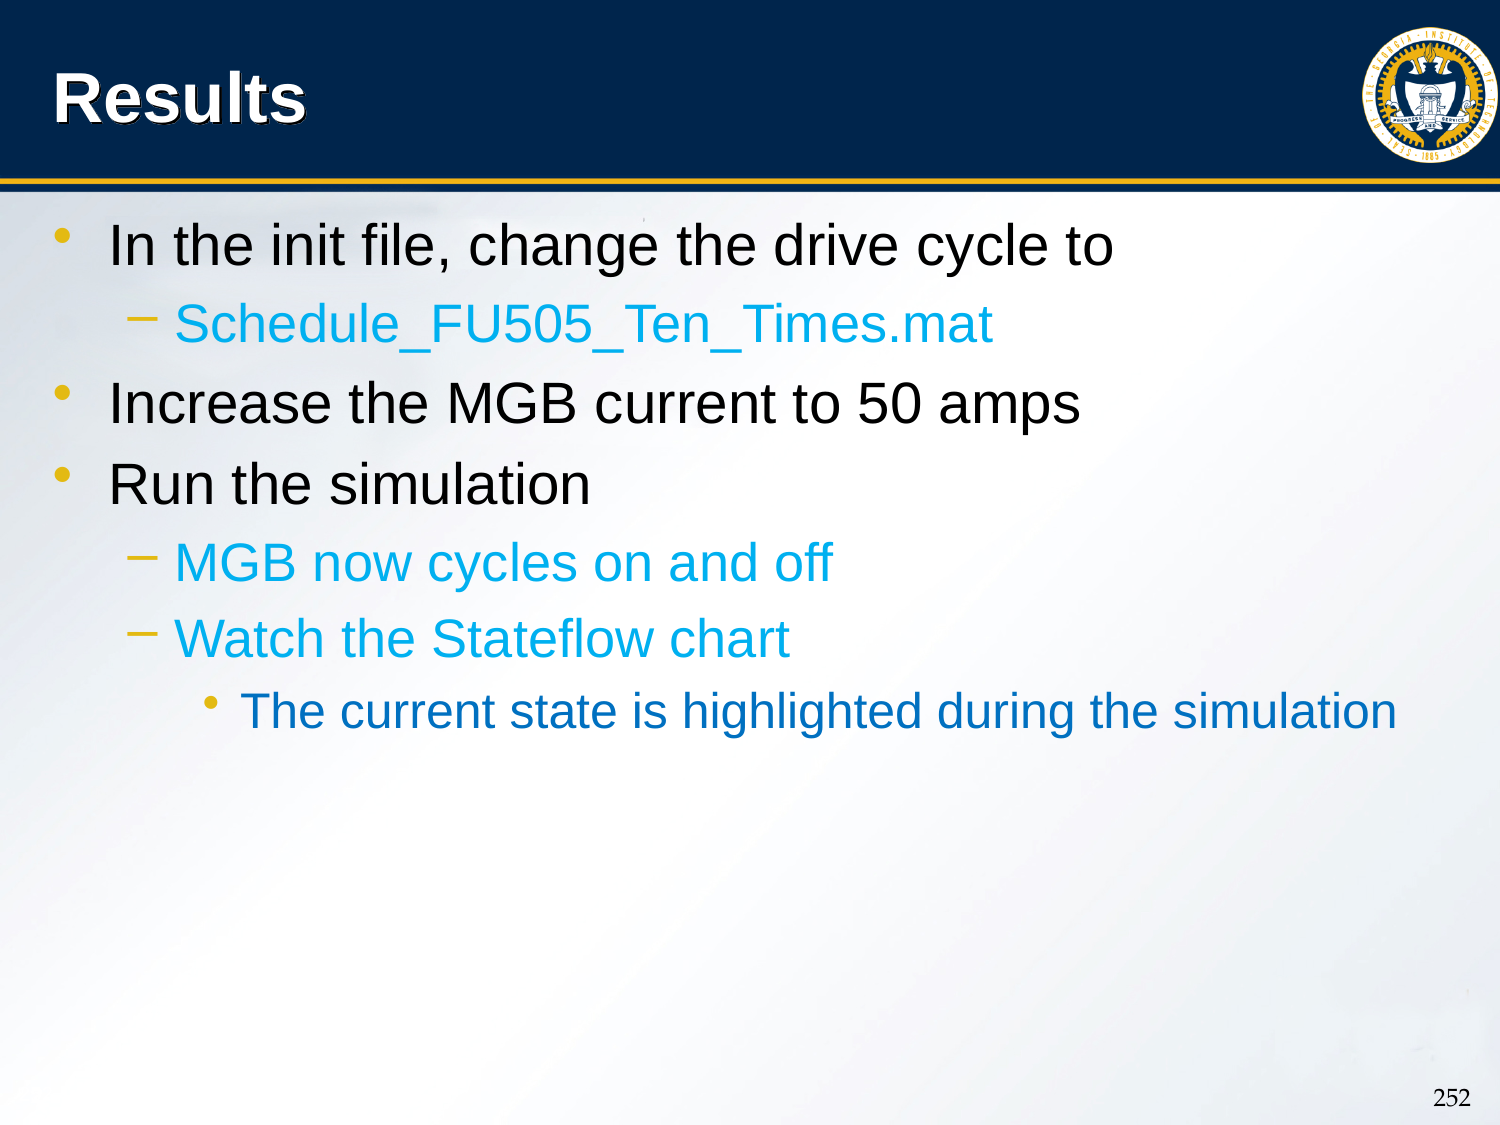

# Results

In the init file, change the drive cycle to
Schedule_FU505_Ten_Times.mat
Increase the MGB current to 50 amps
Run the simulation
MGB now cycles on and off
Watch the Stateflow chart
The current state is highlighted during the simulation